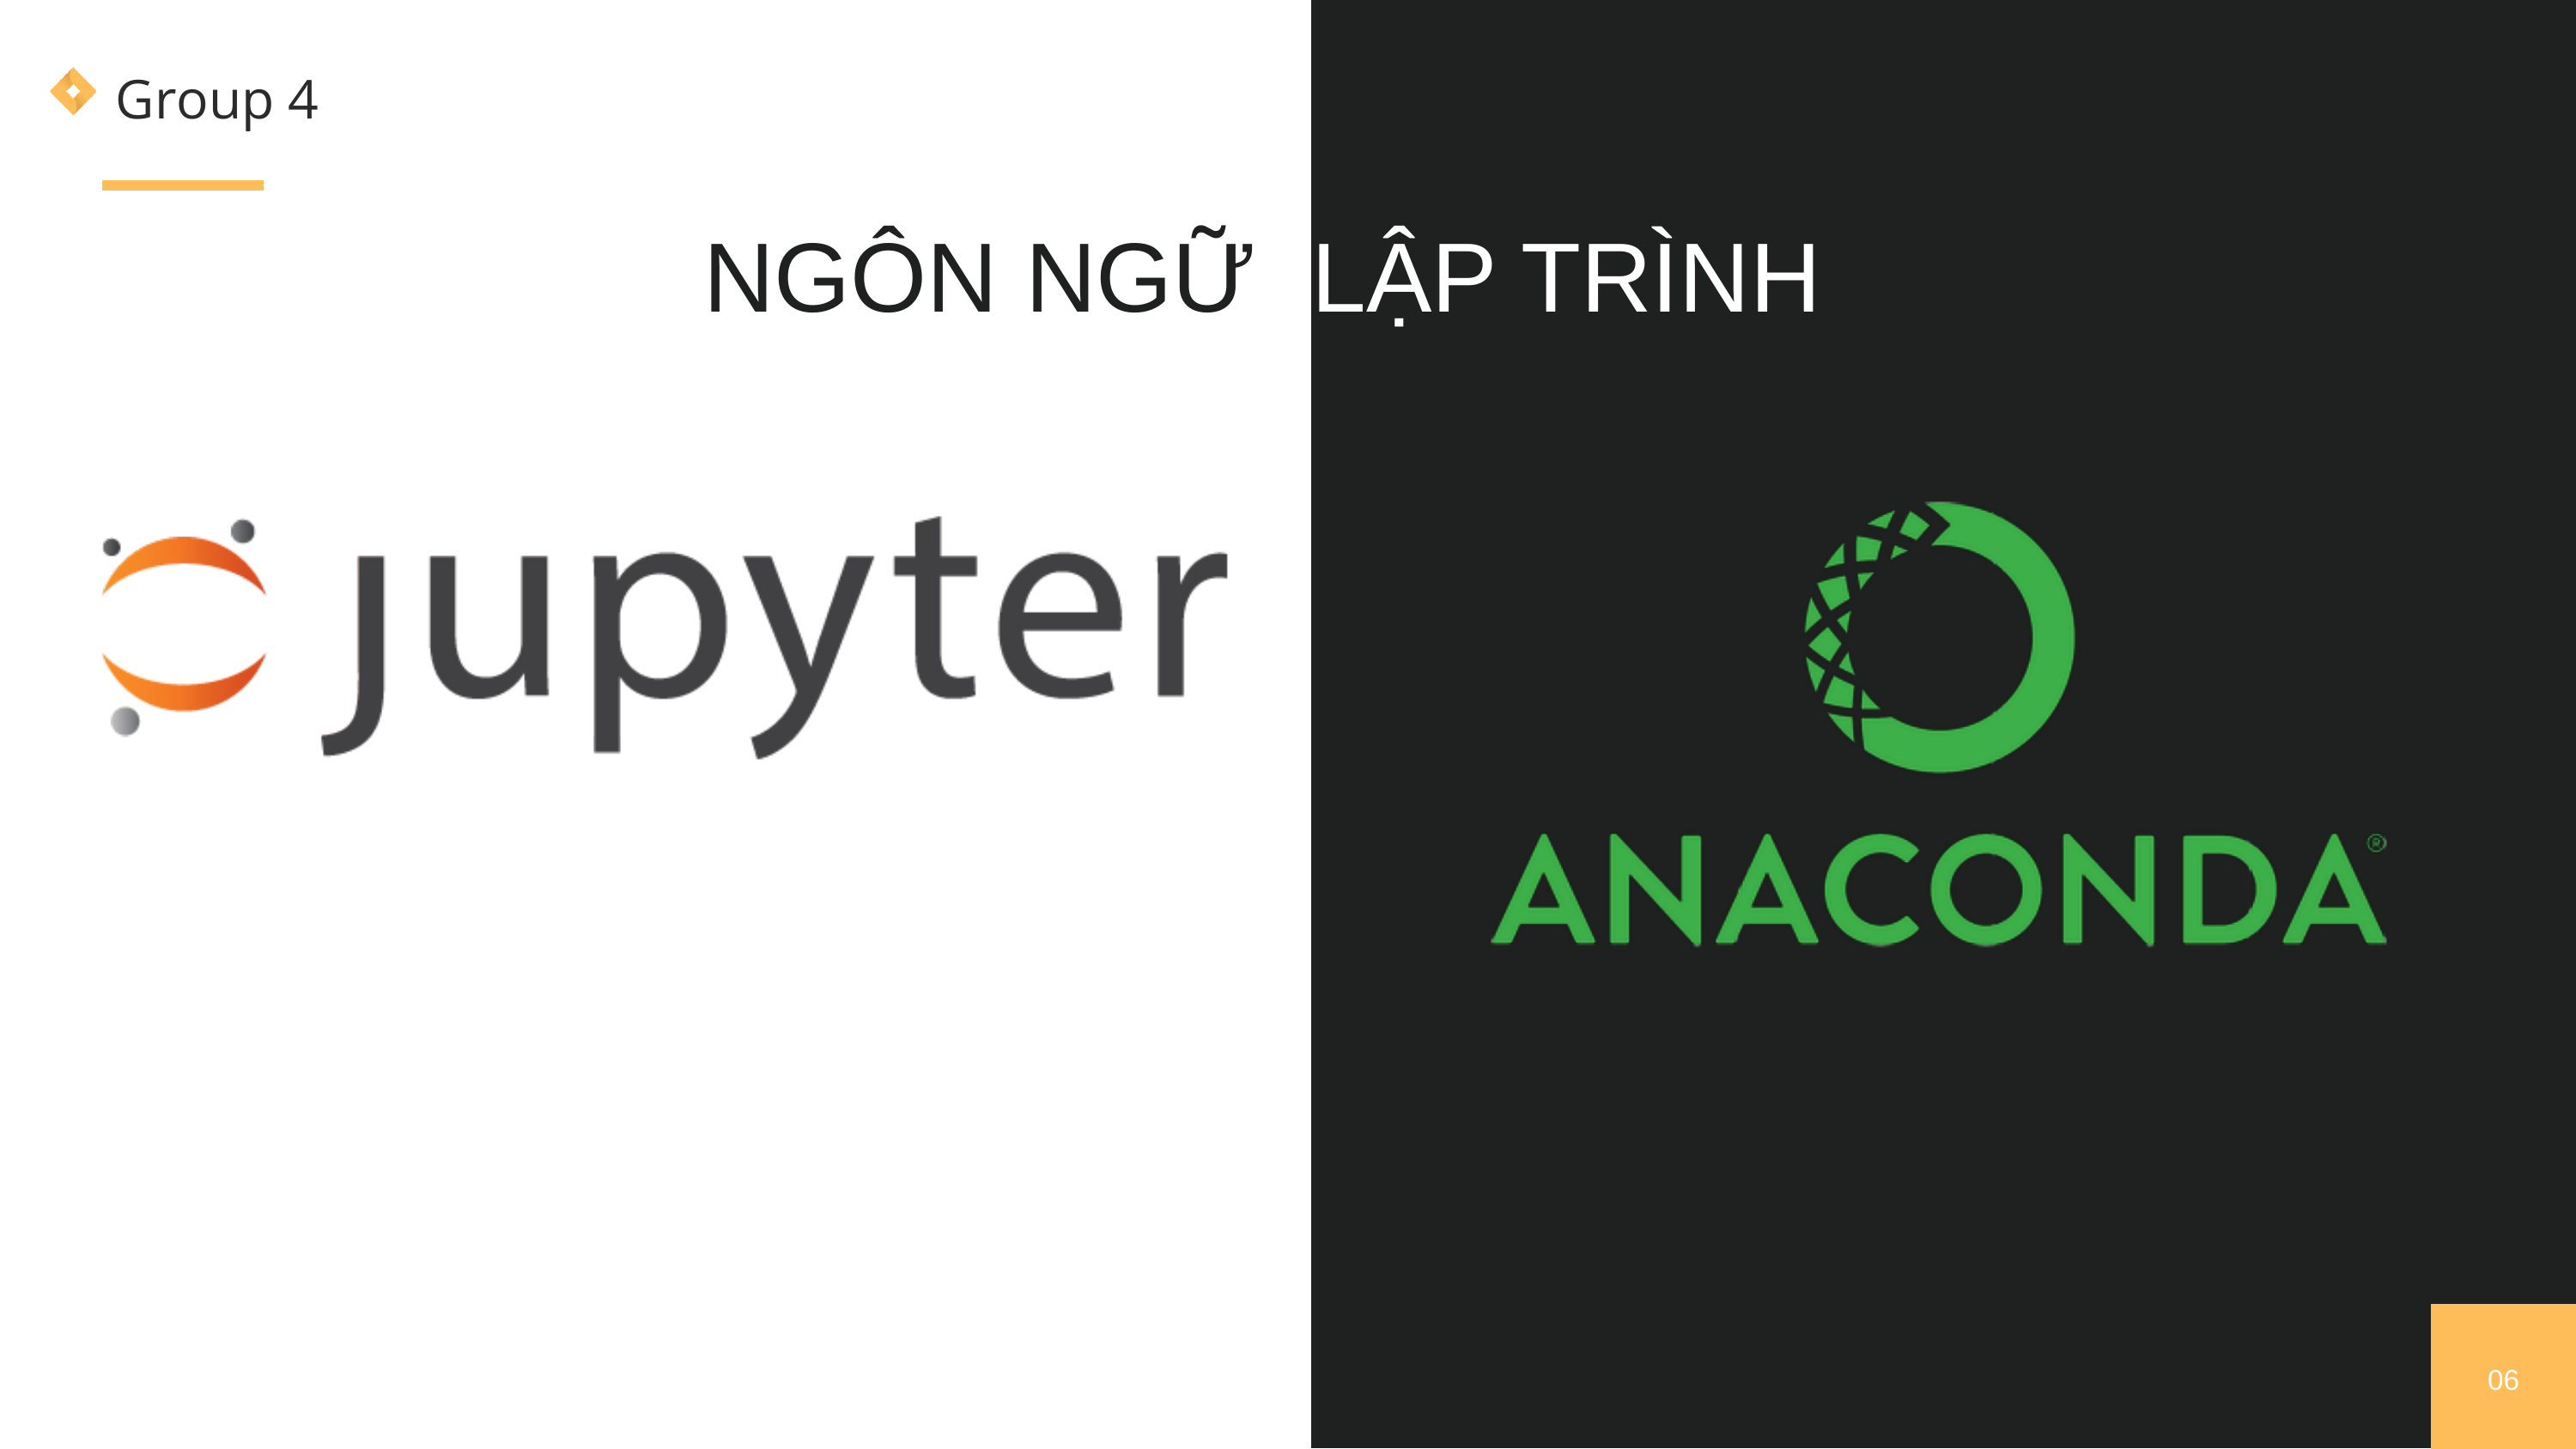

Group 4

NGÔN NGỮ  LẬP TRÌNH

06